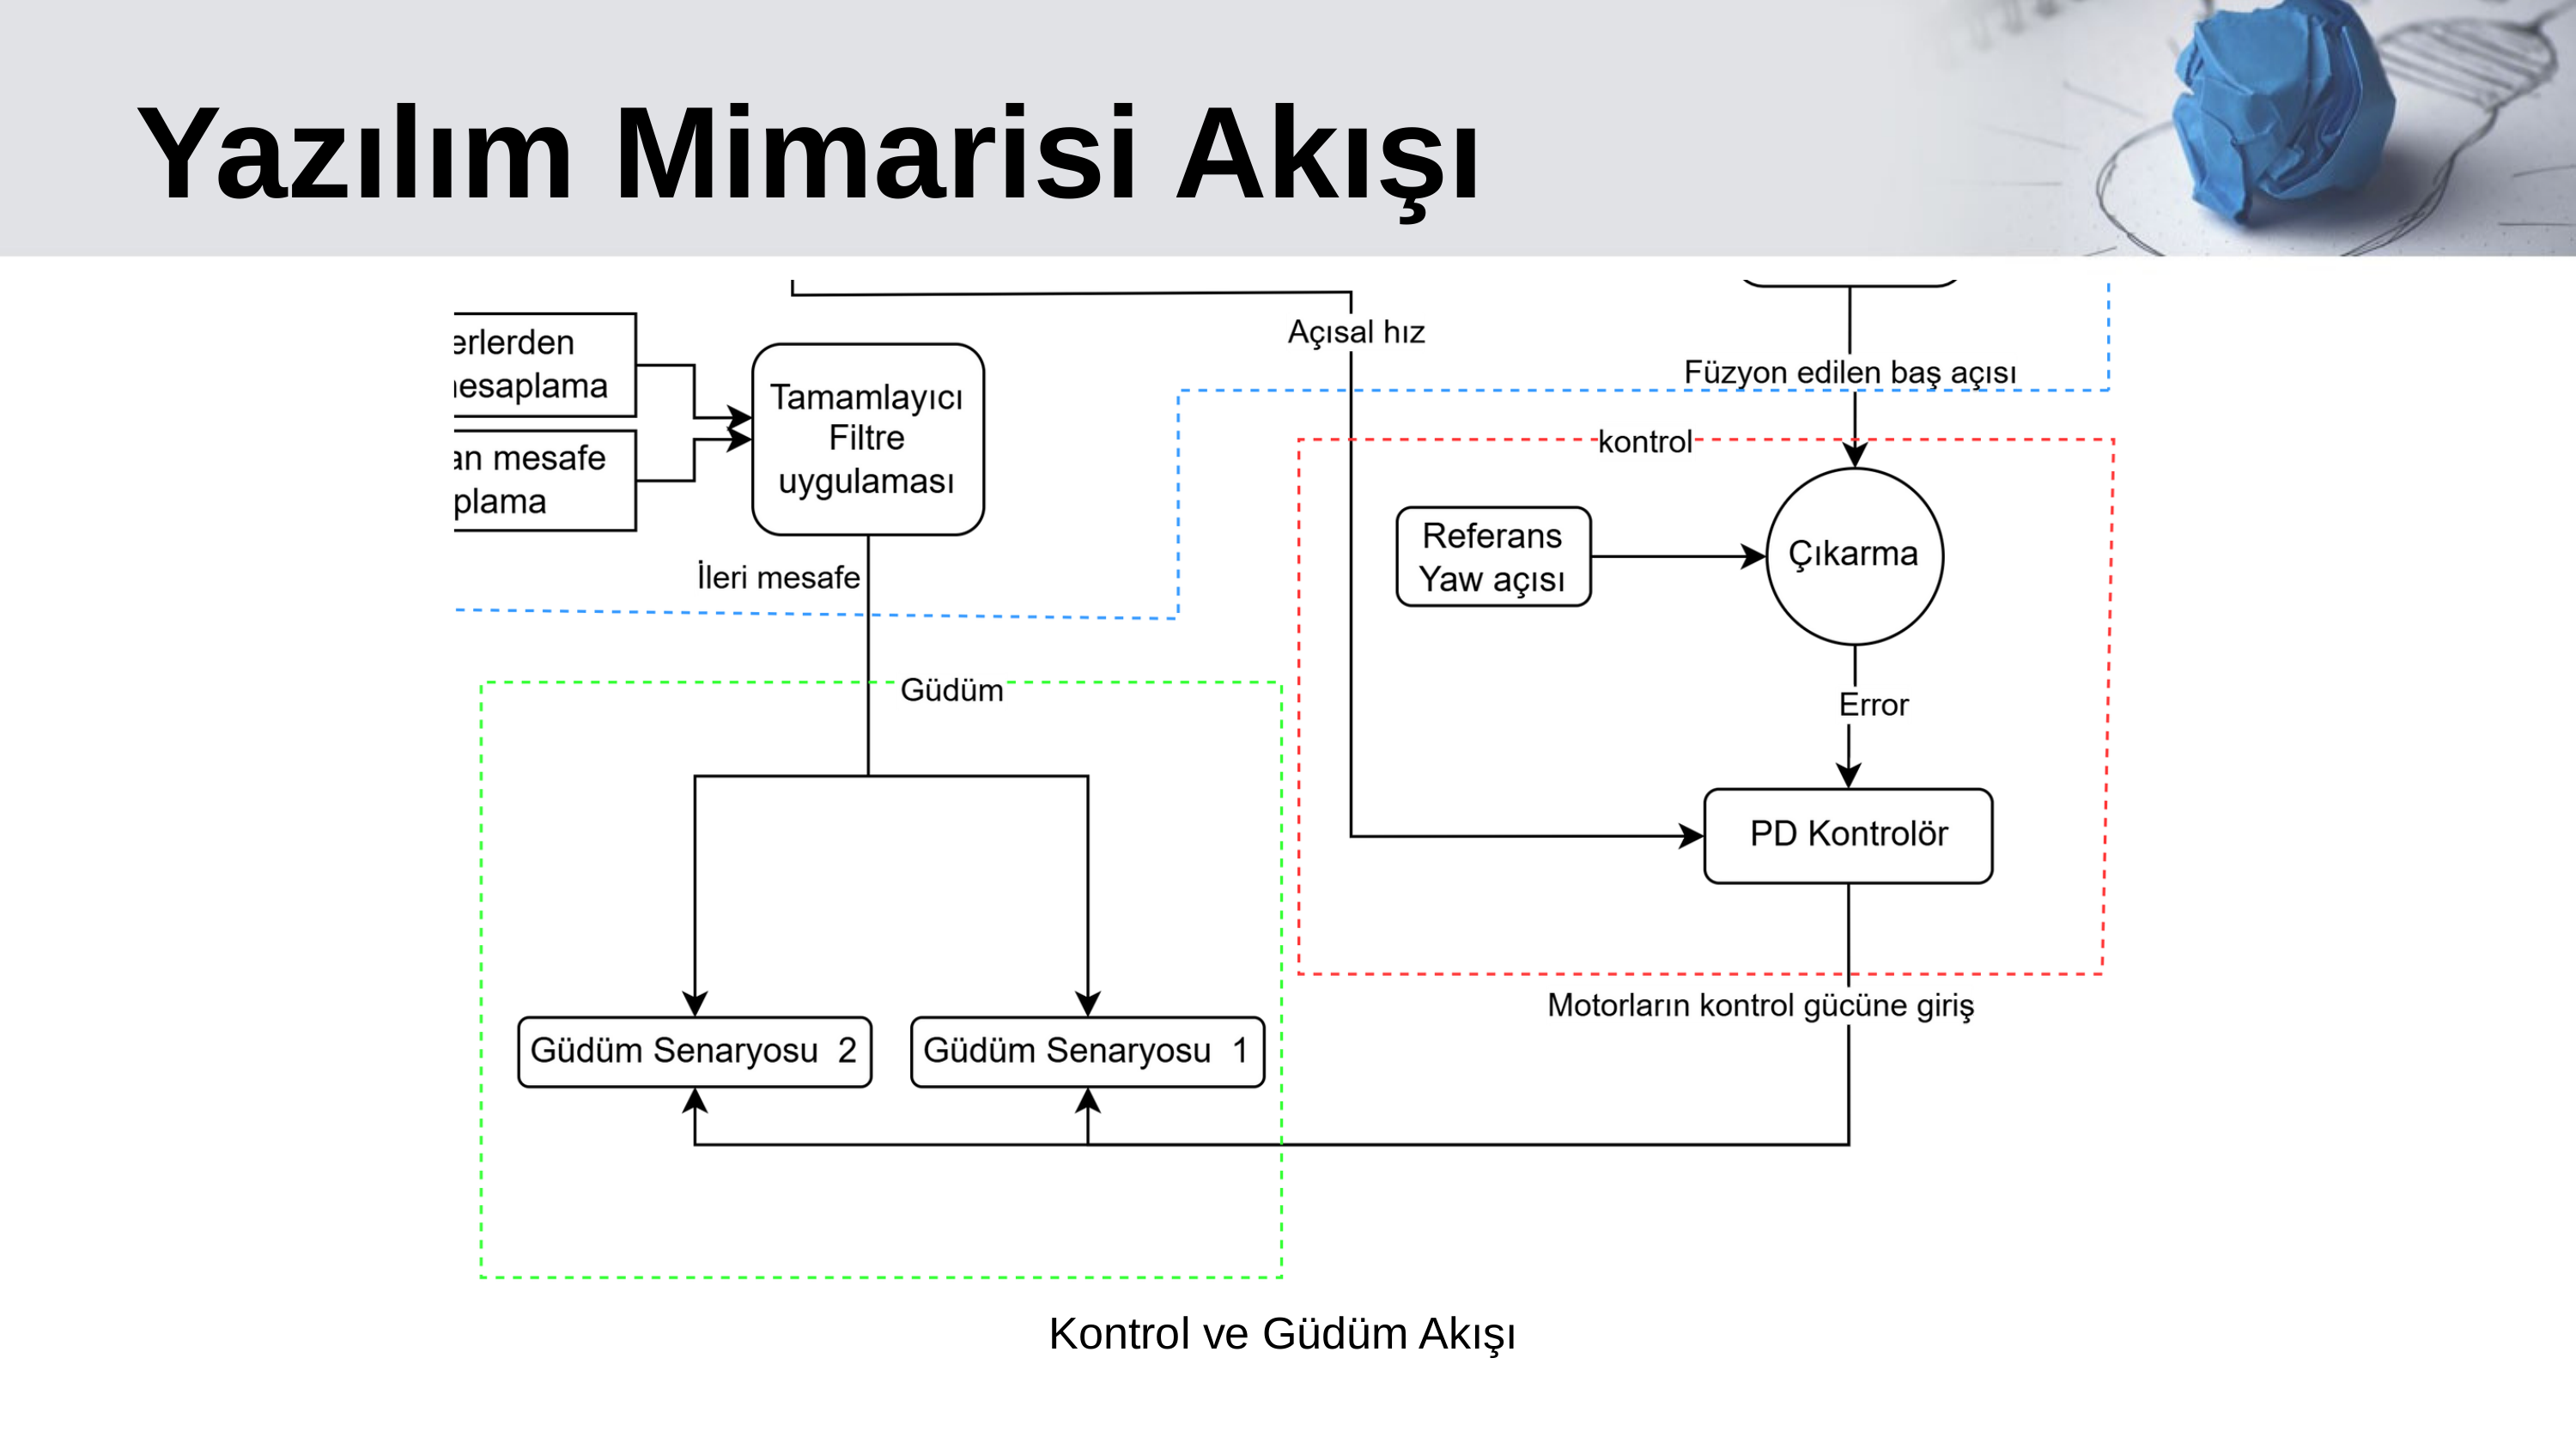

Yazılım Mimarisi Akışı

Kontrol ve Güdüm Akışı